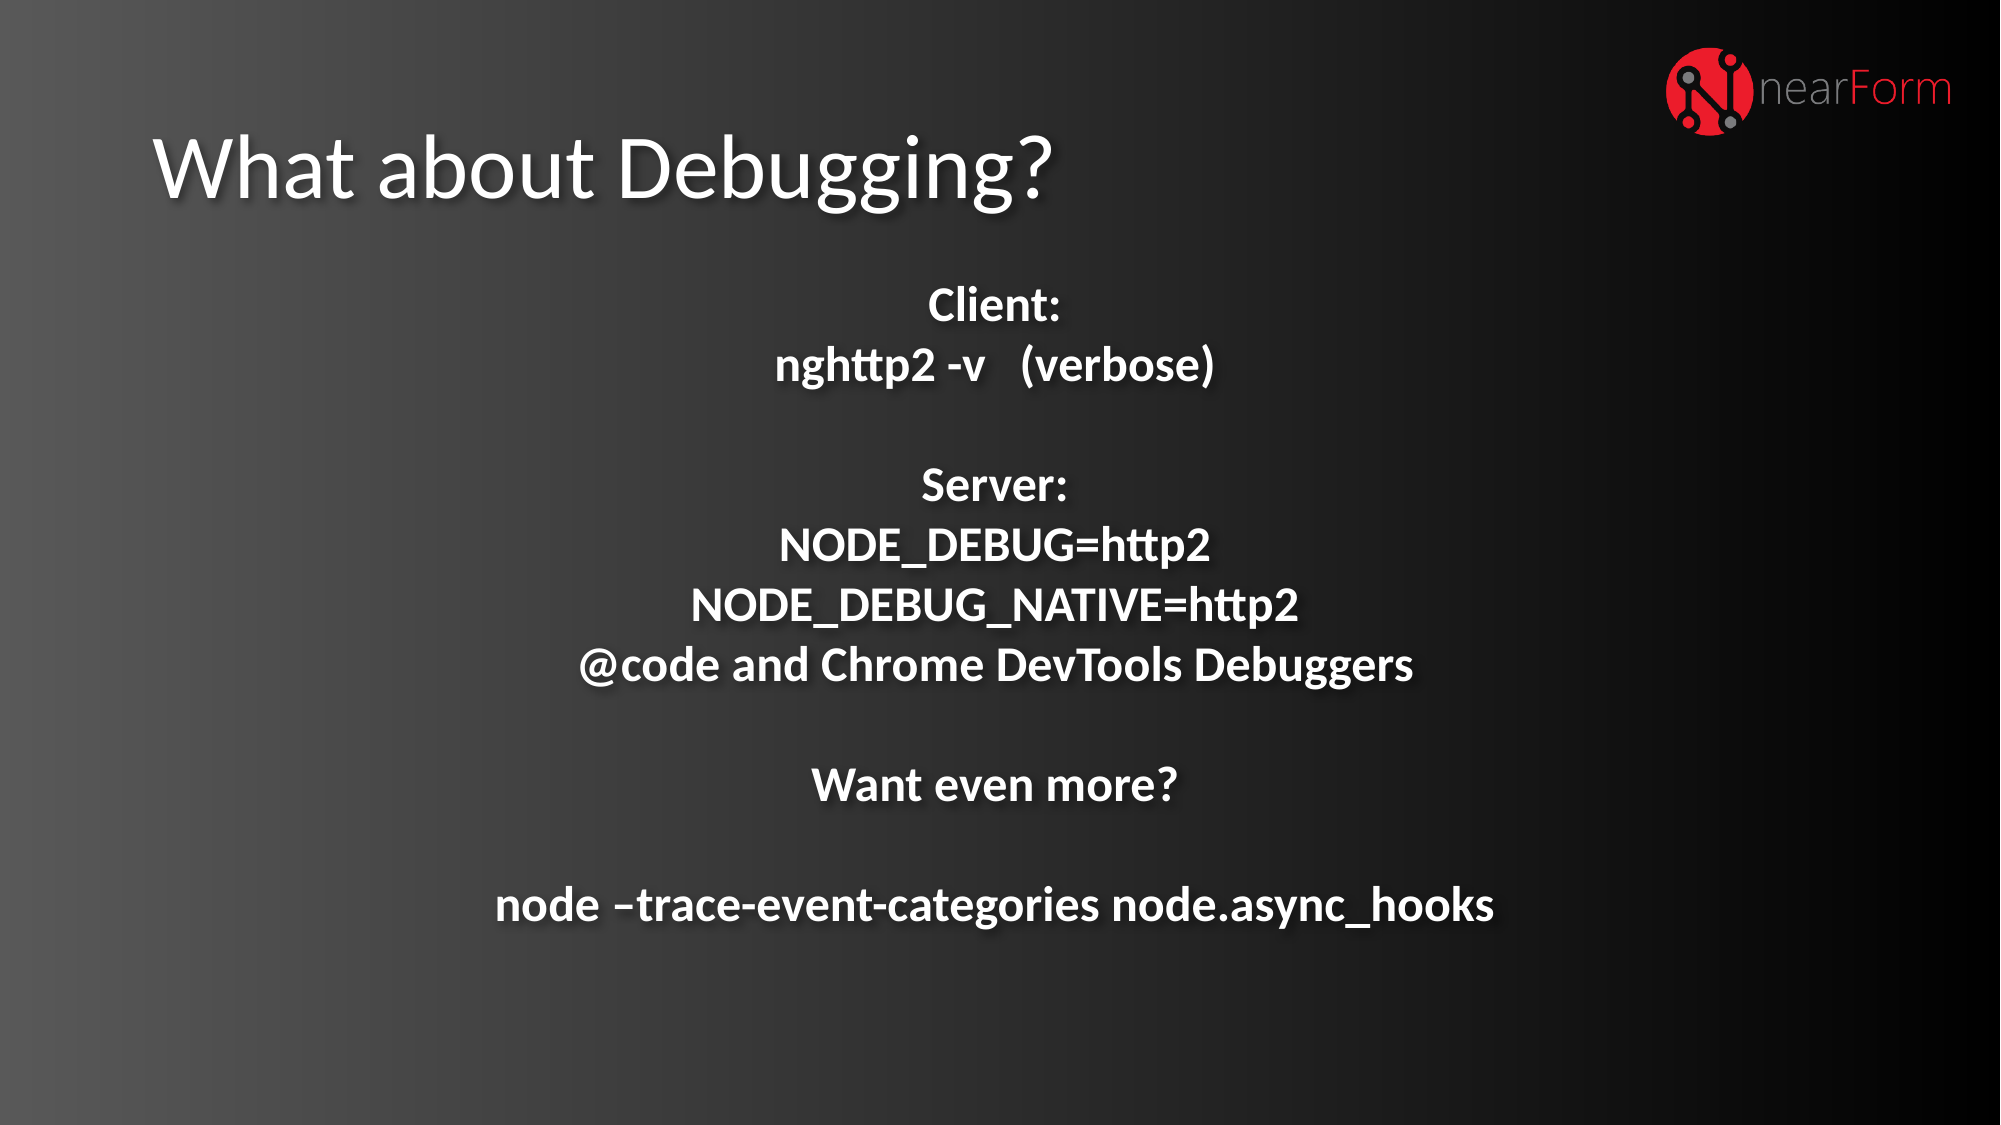

# What about Debugging?
Client:
nghttp2 -v   (verbose)

Server:
NODE_DEBUG=http2
NODE_DEBUG_NATIVE=http2
@code and Chrome DevTools Debuggers

Want even more?

node –trace-event-categories node.async_hooks